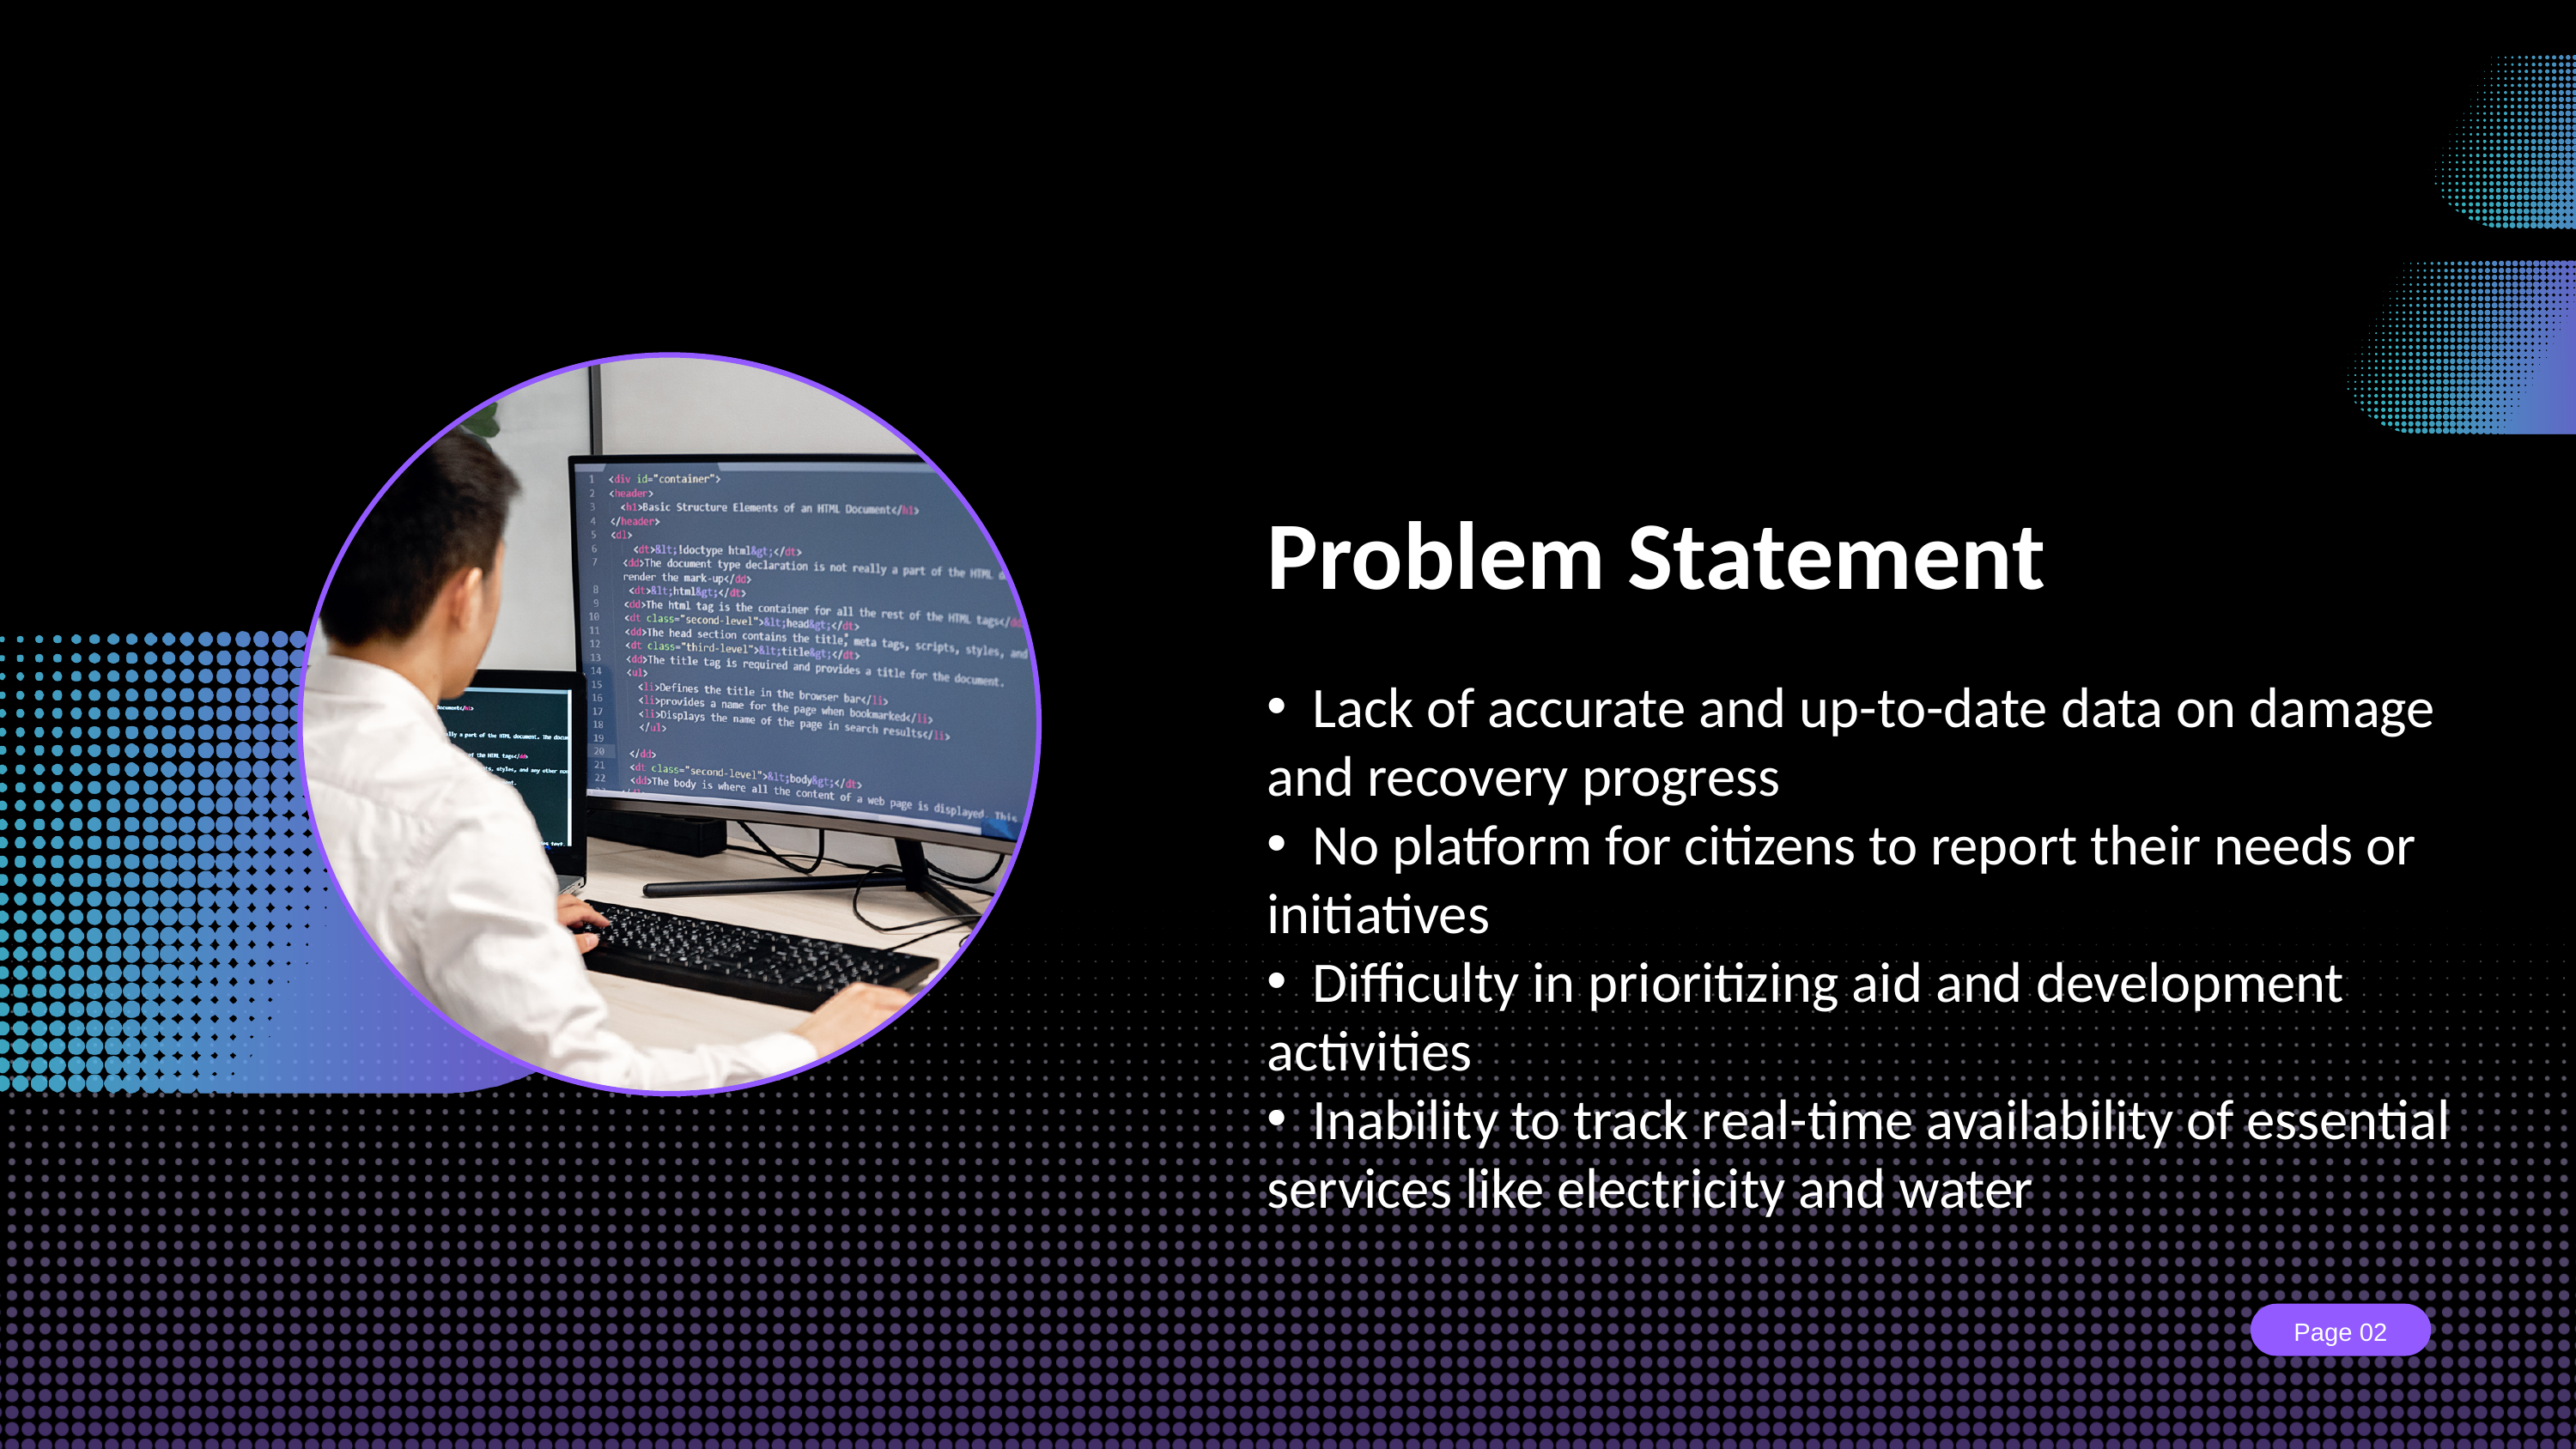

Problem Statement

  Lack of accurate and up-to-date data on damage and recovery progress
  No platform for citizens to report their needs or initiatives
  Difficulty in prioritizing aid and development activities
  Inability to track real-time availability of essential services like electricity and water

Page 02